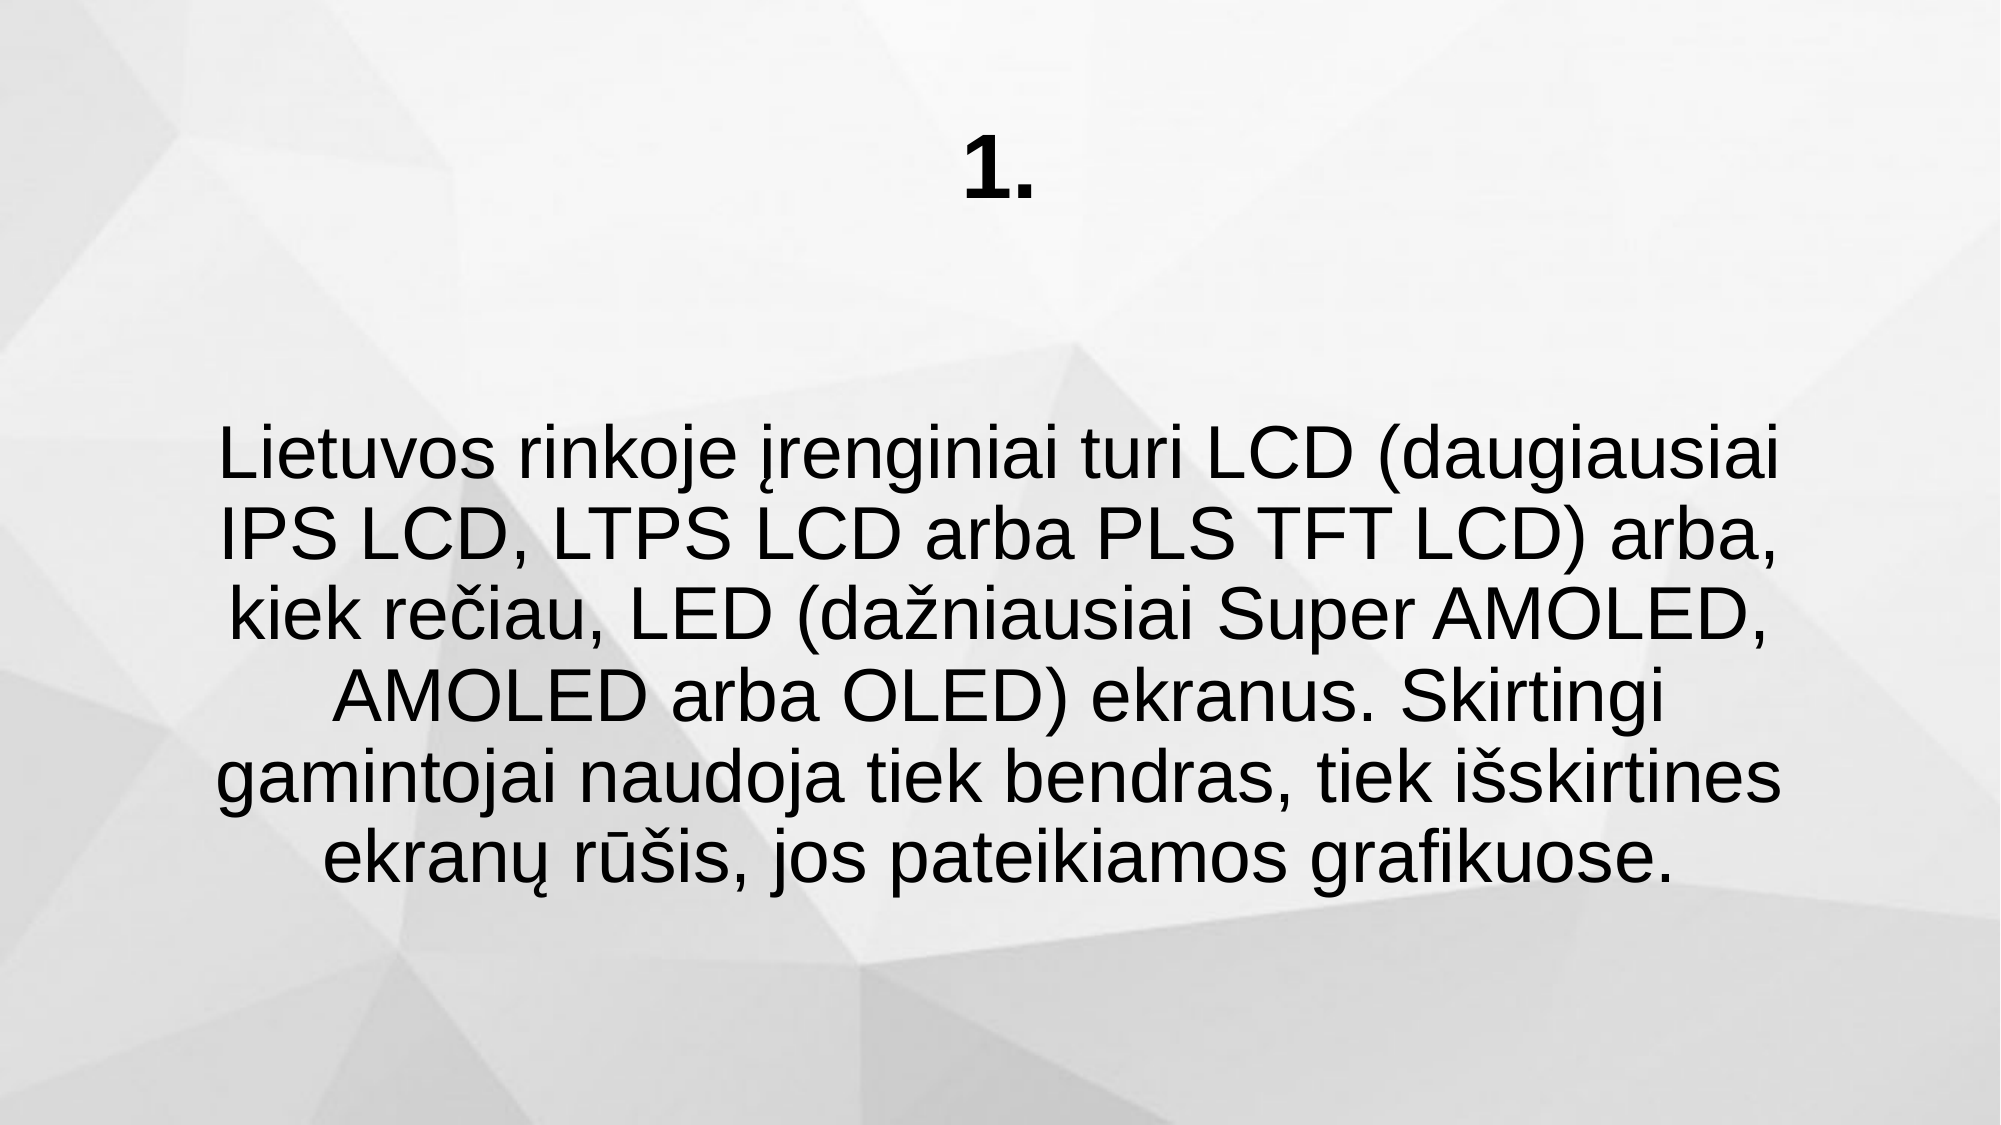

# 1.
Lietuvos rinkoje įrenginiai turi LCD (daugiausiai IPS LCD, LTPS LCD arba PLS TFT LCD) arba, kiek rečiau, LED (dažniausiai Super AMOLED, AMOLED arba OLED) ekranus. Skirtingi gamintojai naudoja tiek bendras, tiek išskirtines ekranų rūšis, jos pateikiamos grafikuose.